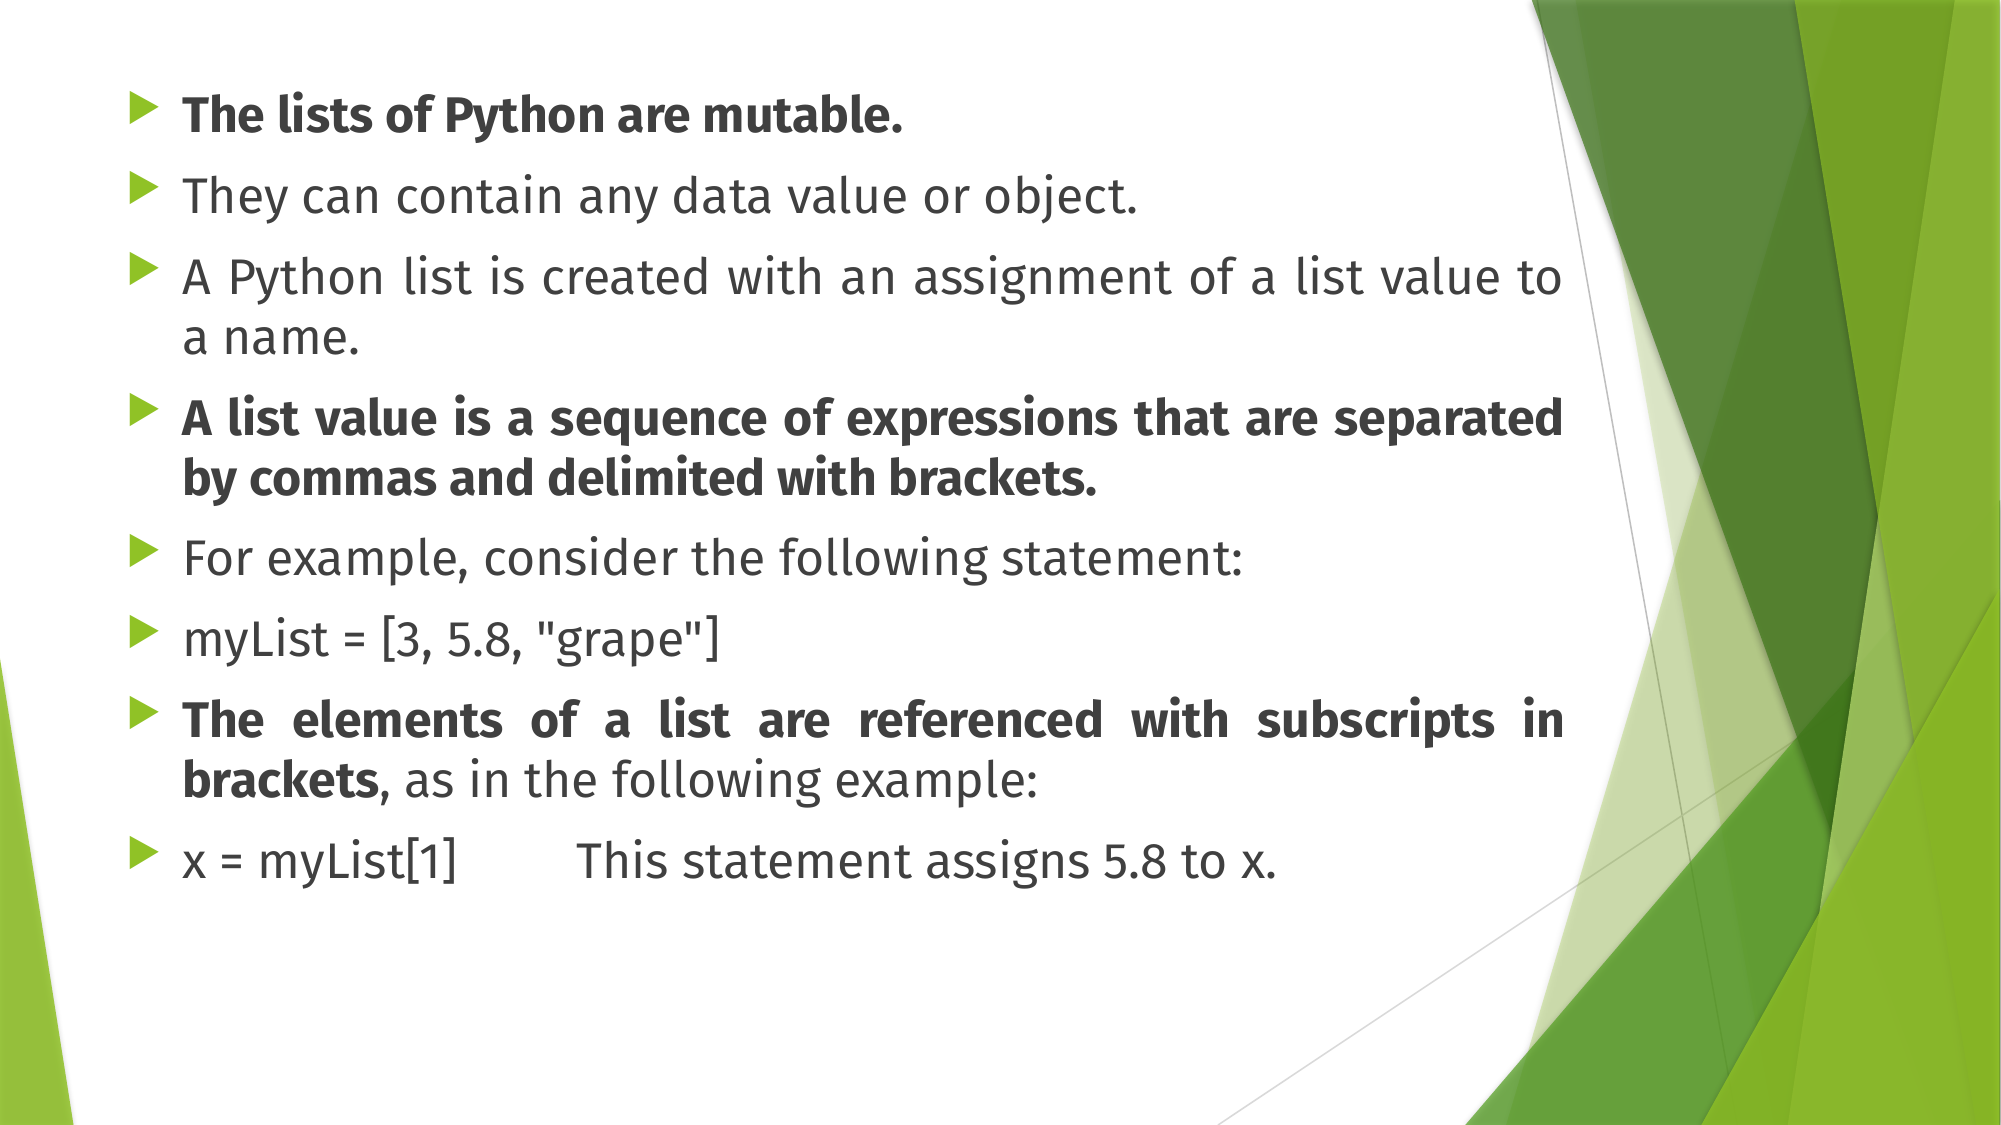

The lists of Python are mutable.
They can contain any data value or object.
A Python list is created with an assignment of a list value to a name.
A list value is a sequence of expressions that are separated by commas and delimited with brackets.
For example, consider the following statement:
myList = [3, 5.8, "grape"]
The elements of a list are referenced with subscripts in brackets, as in the following example:
x = myList[1]         This statement assigns 5.8 to x.